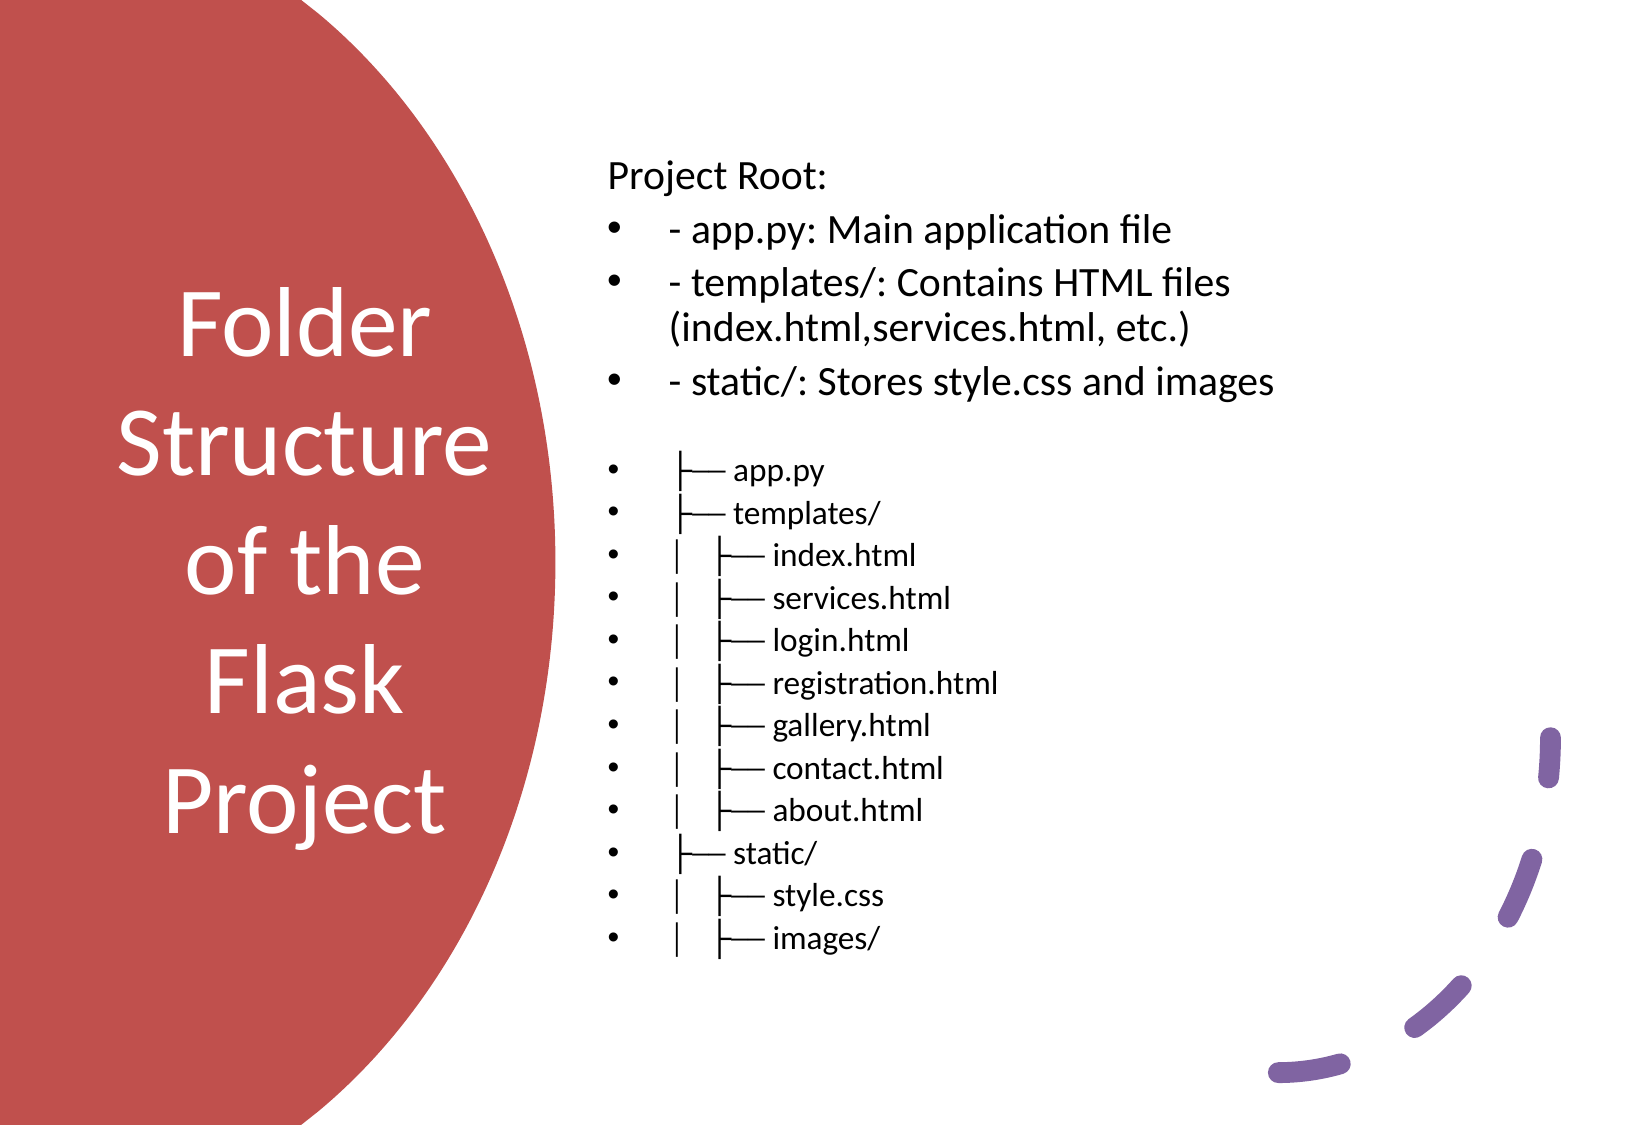

Project Root:
- app.py: Main application file
- templates/: Contains HTML files (index.html,services.html, etc.)
- static/: Stores style.css and images

├── app.py
├── templates/
│   ├── index.html
│   ├── services.html
│   ├── login.html
│   ├── registration.html
│   ├── gallery.html
│   ├── contact.html
│   ├── about.html
├── static/
│   ├── style.css
│   ├── images/
# Folder Structure of the Flask Project